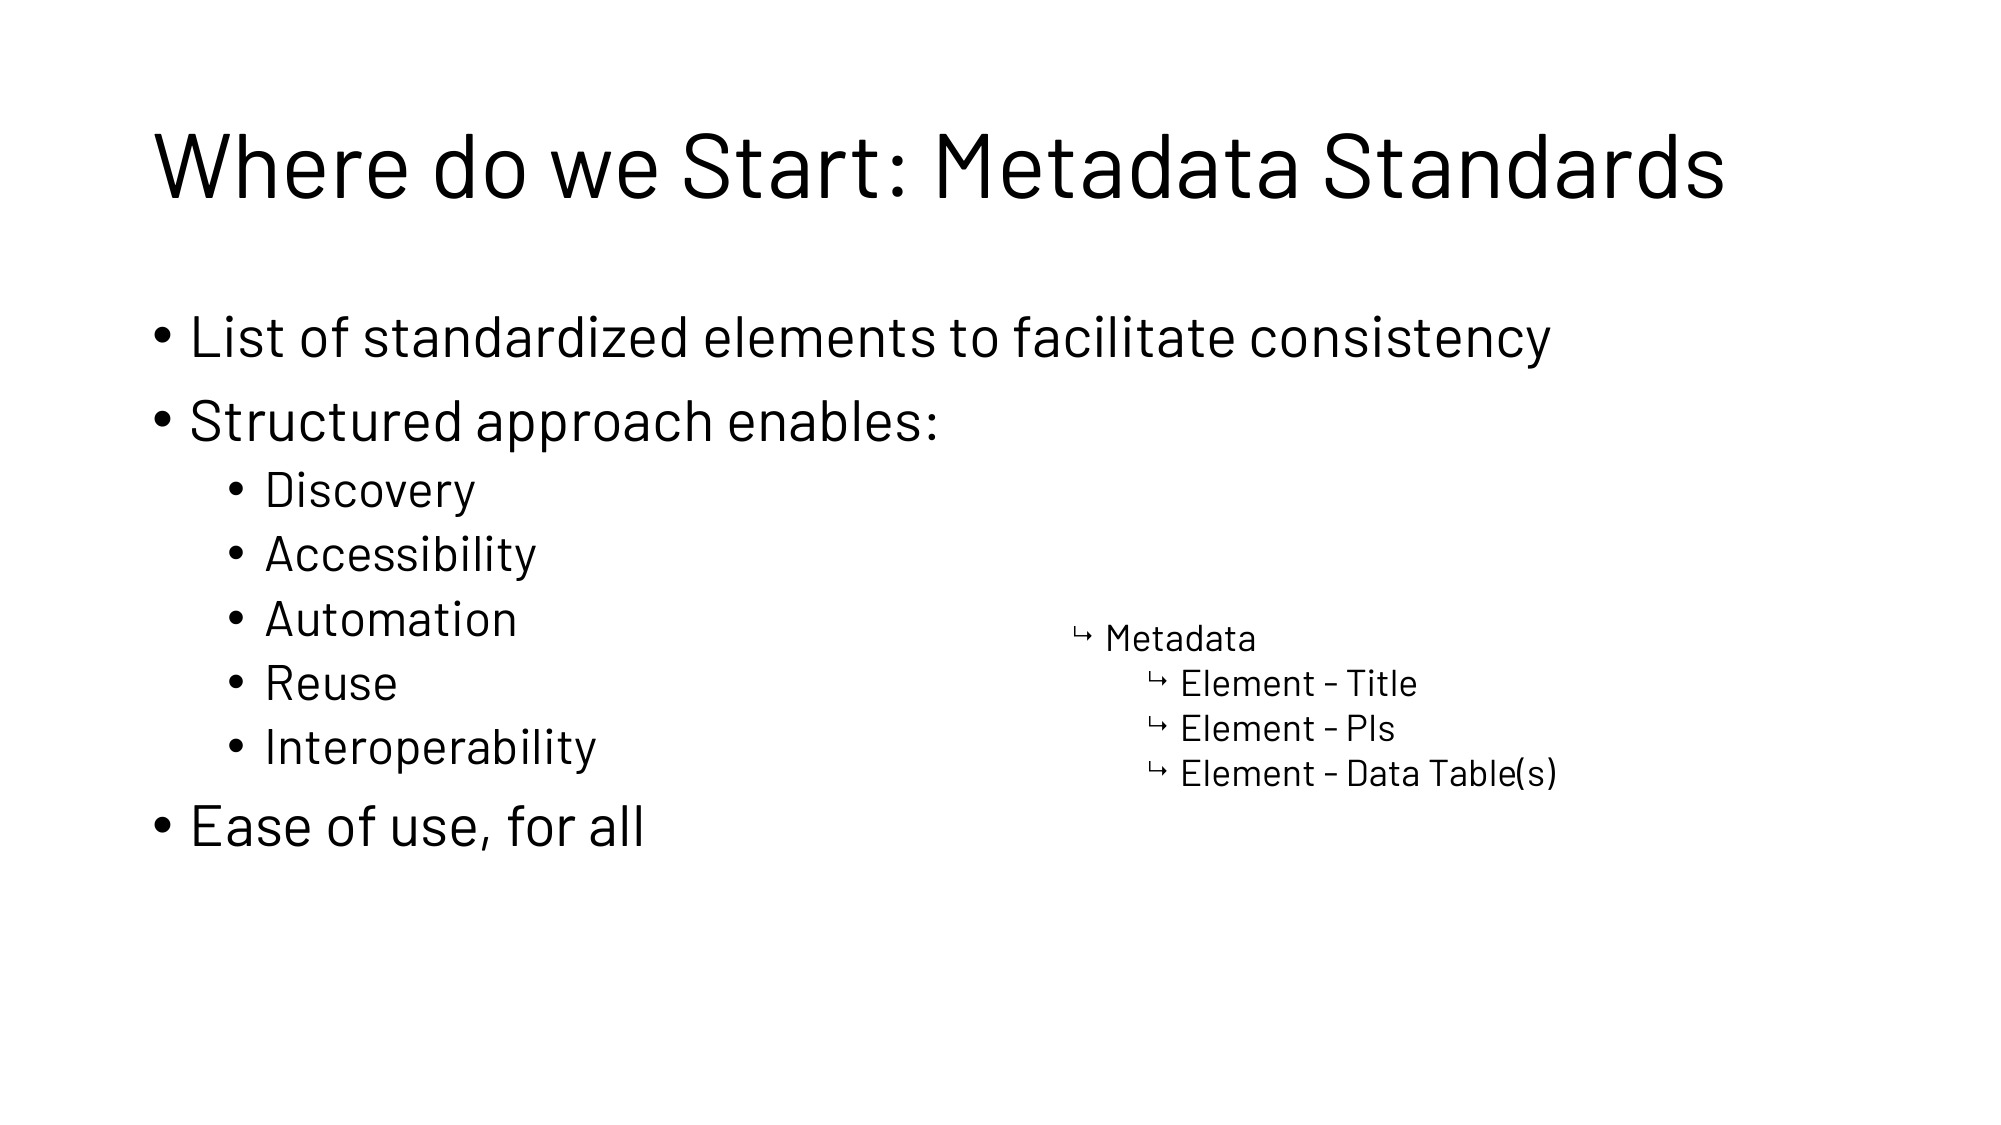

# Where do we Start: Metadata Standards
List of standardized elements to facilitate consistency
Structured approach enables:
Discovery
Accessibility
Automation
Reuse
Interoperability
Ease of use, for all

Metadata
Element - Title
Element - PIs
Element - Data Table(s)